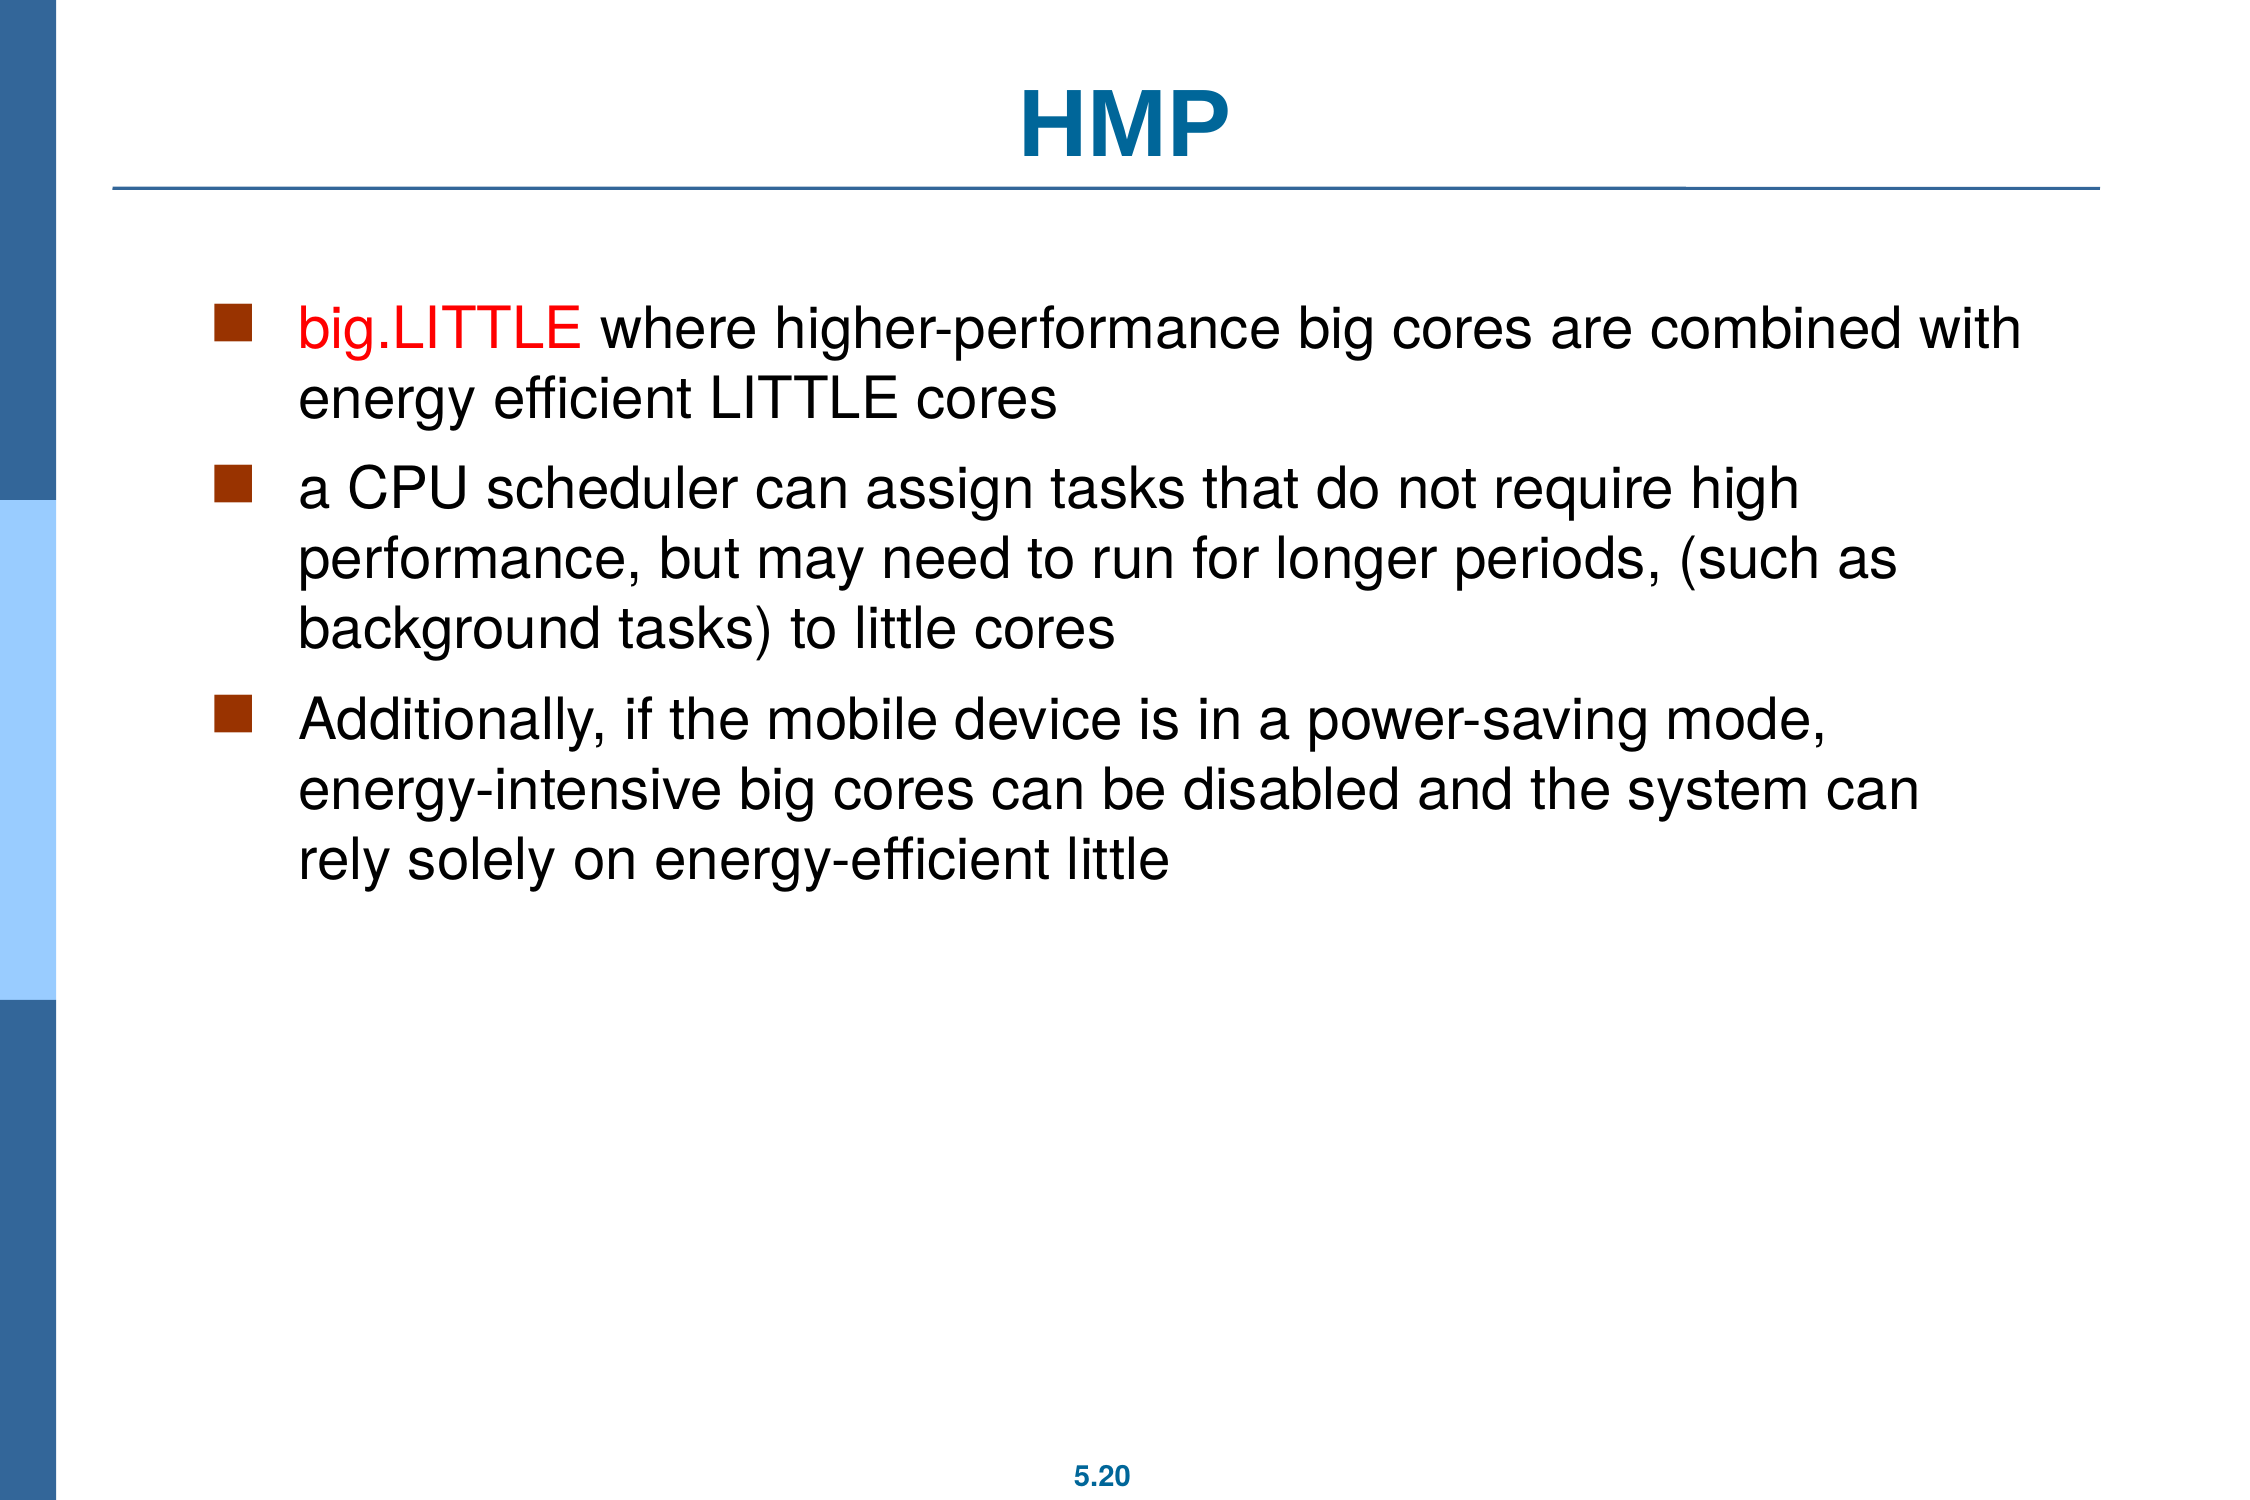

# HMP
big.LITTLE where higher-performance big cores are combined with energy efficient LITTLE cores
a CPU scheduler can assign tasks that do not require high performance, but may need to run for longer periods, (such as background tasks) to little cores
Additionally, if the mobile device is in a power-saving mode, energy-intensive big cores can be disabled and the system can rely solely on energy-efficient little